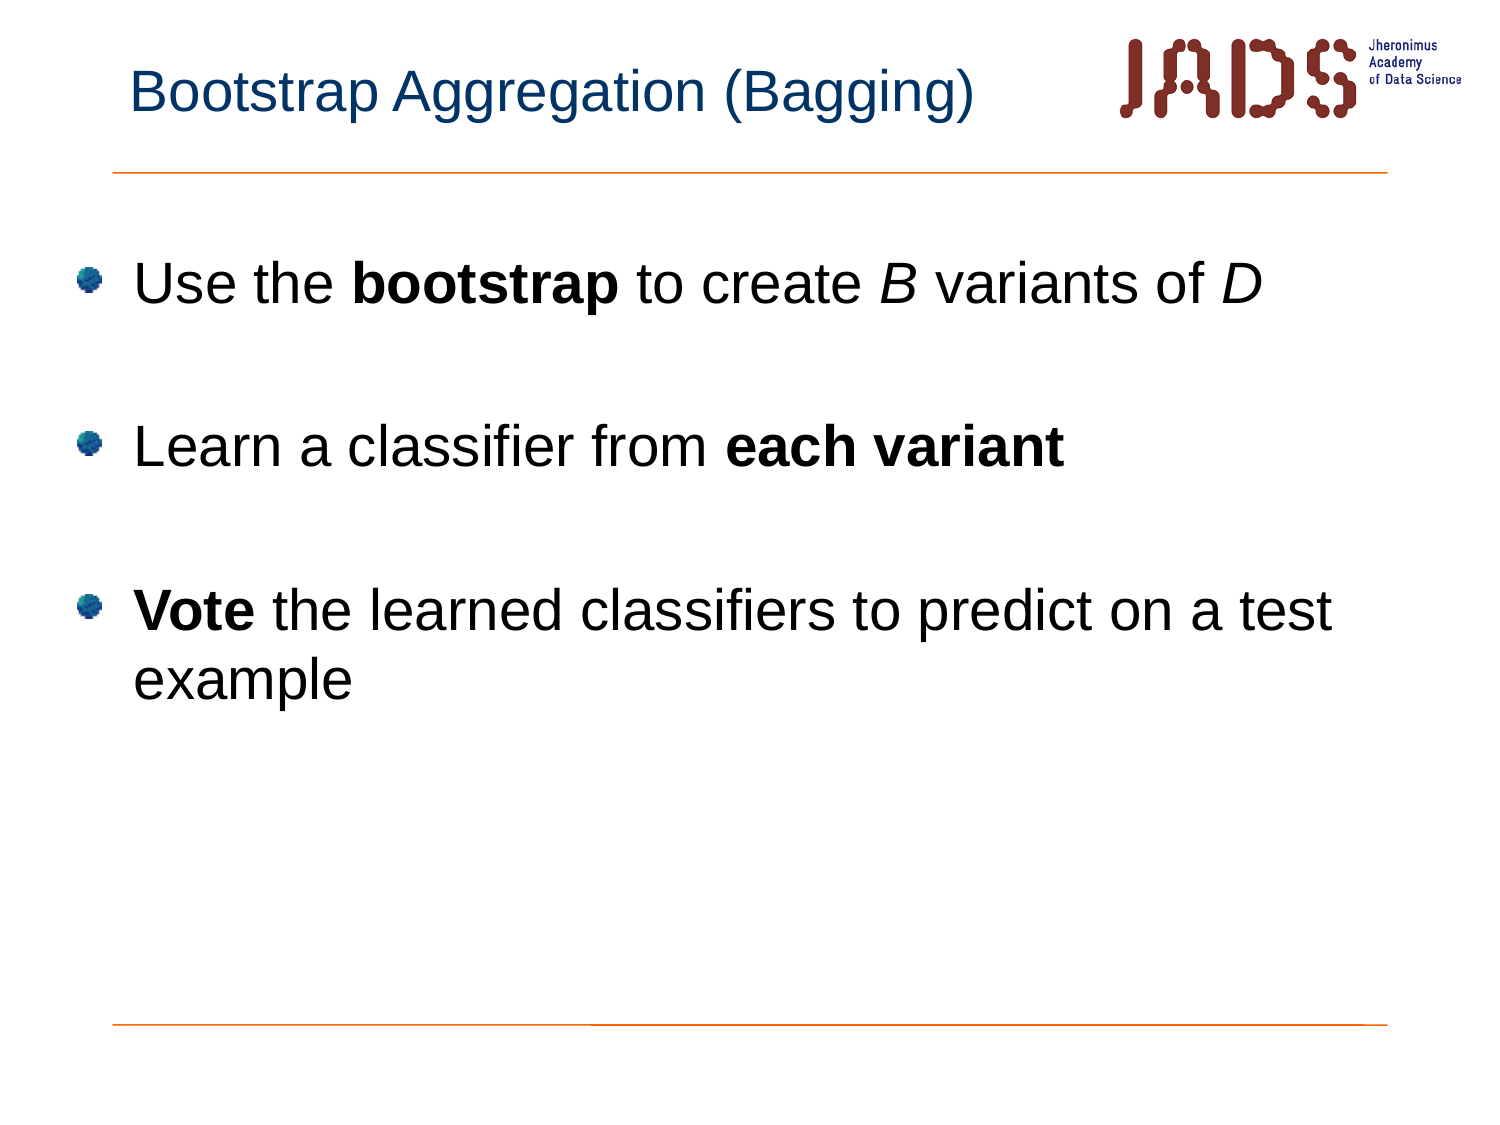

# Bootstrap Aggregation (Bagging)
Use the bootstrap to create B variants of D

Learn a classifier from each variant

Vote the learned classifiers to predict on a test example